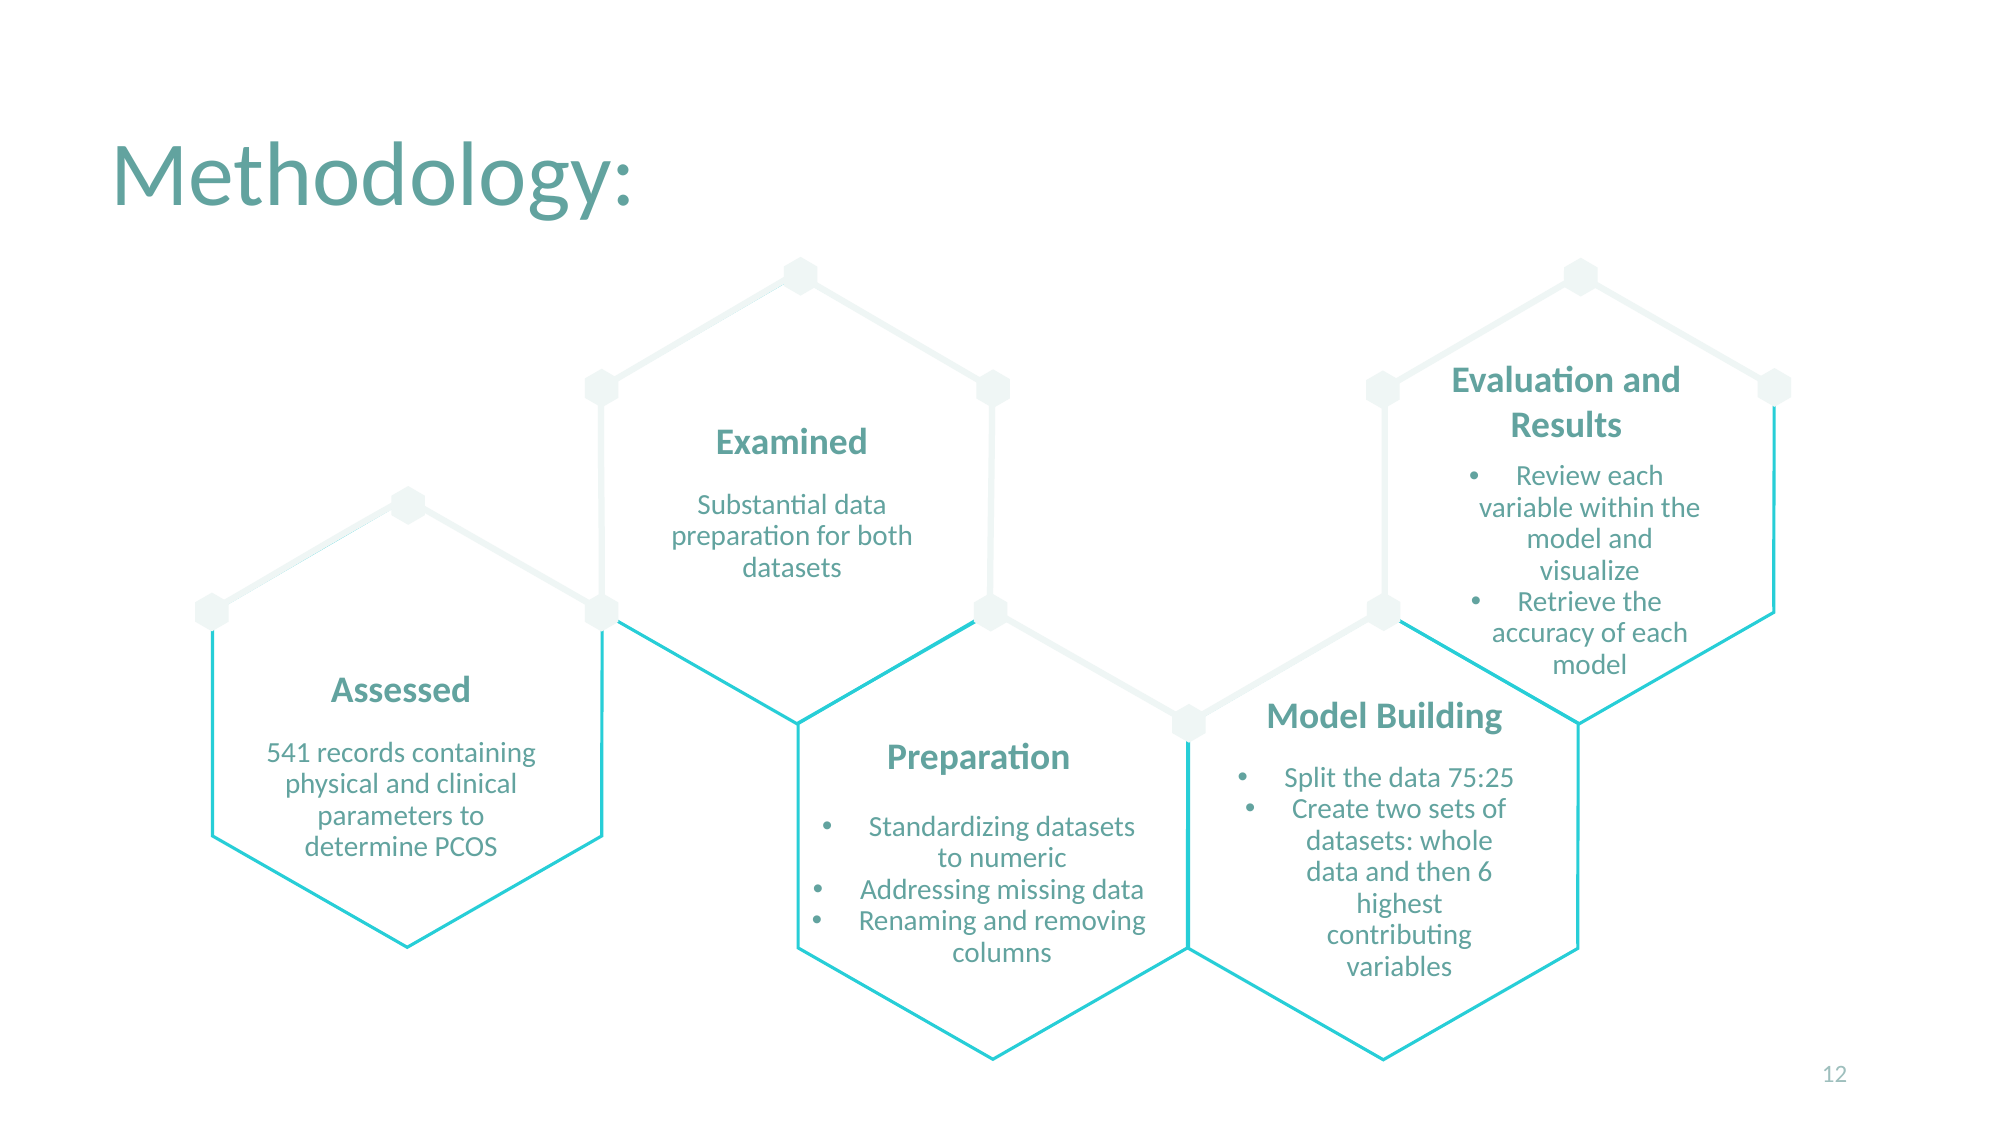

# Methodology:
Evaluation and Results
Examined
Review each variable within the model and visualize
Retrieve the accuracy of each model
Substantial data preparation for both datasets
Assessed
Model Building
Preparation
541 records containing physical and clinical parameters to determine PCOS
Split the data 75:25
Create two sets of datasets: whole data and then 6 highest contributing variables
Standardizing datasets to numeric
Addressing missing data
Renaming and removing columns
12